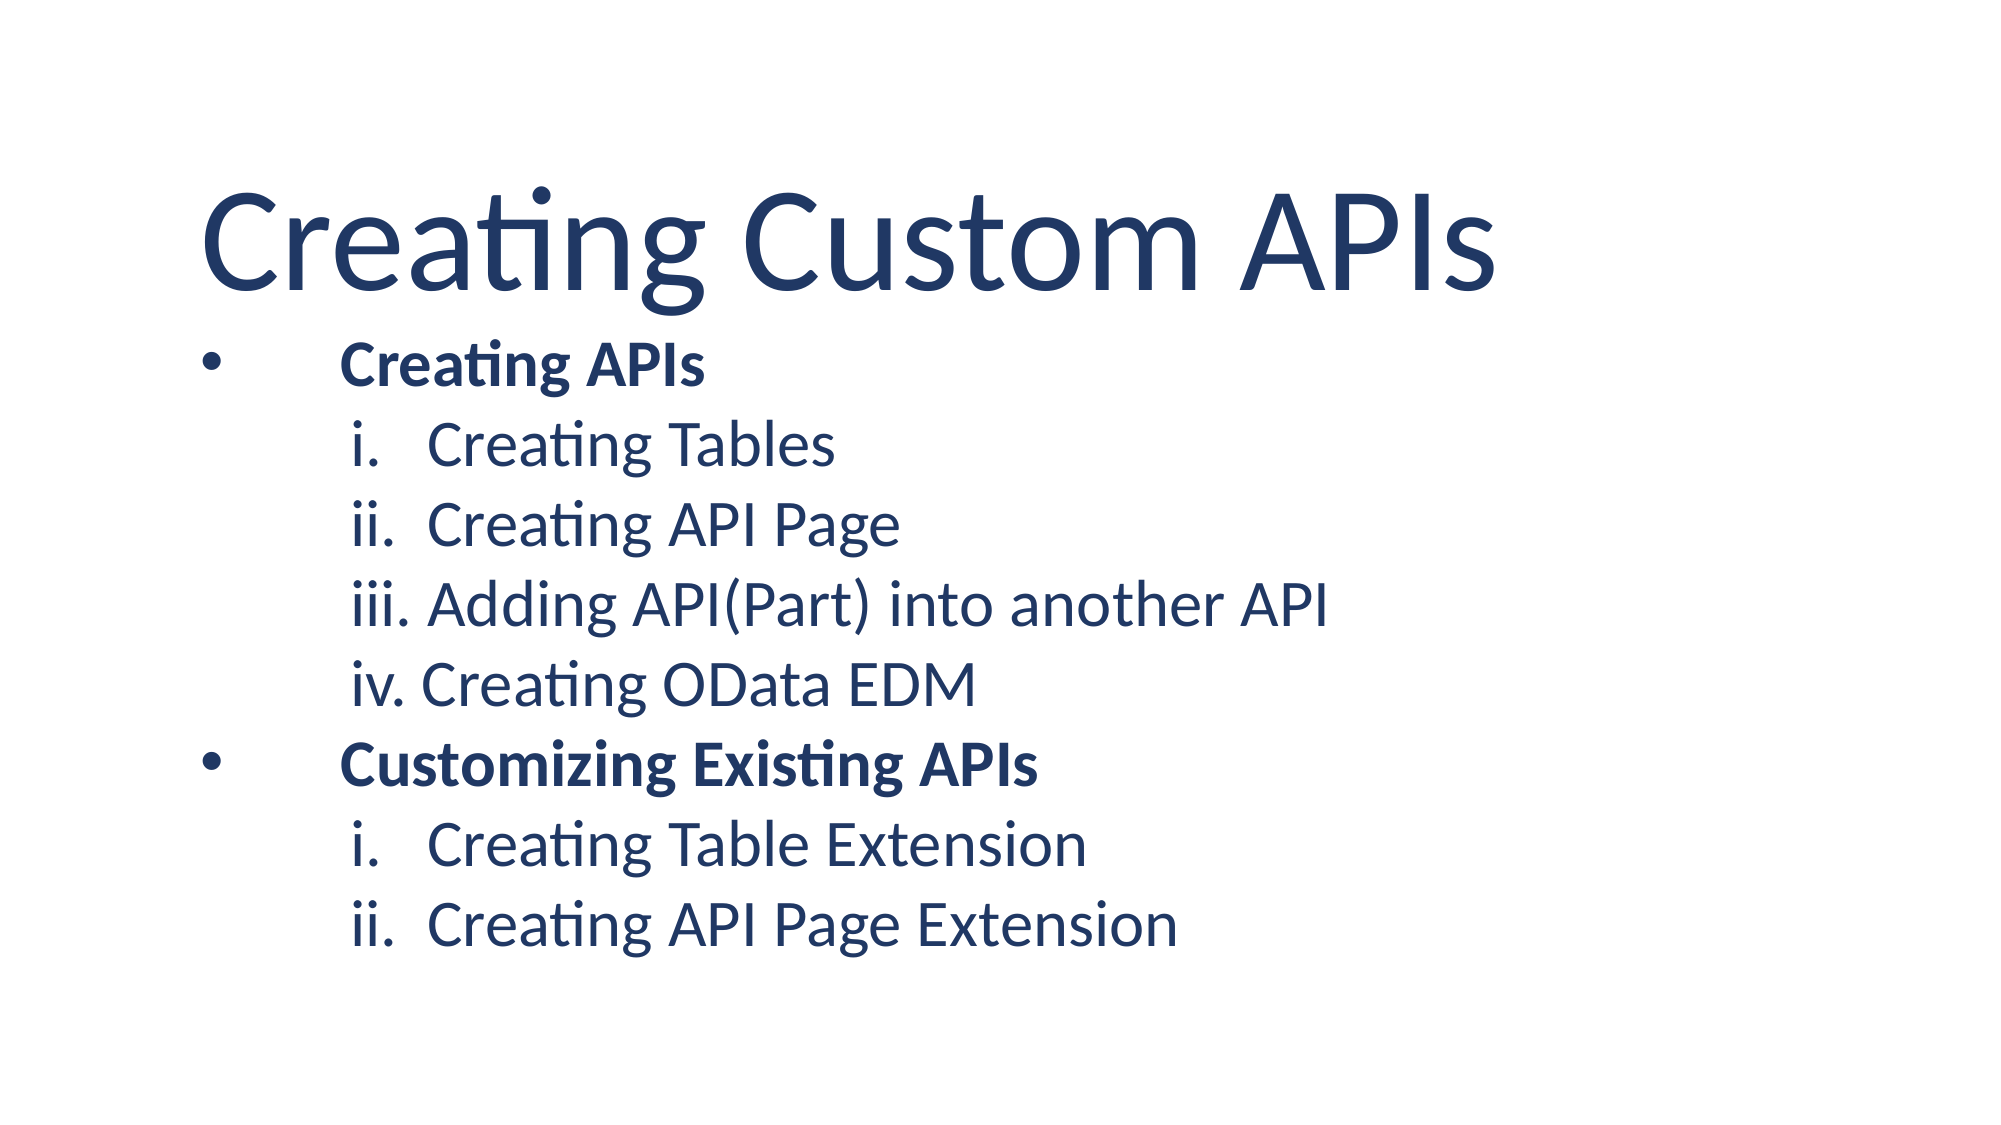

Creating Custom APIs
Creating APIs
	i.   Creating Tables
	ii.  Creating API Page
	iii. Adding API(Part) into another API
	iv. Creating OData EDM
Customizing Existing APIs
	i.   Creating Table Extension
	ii.  Creating API Page Extension